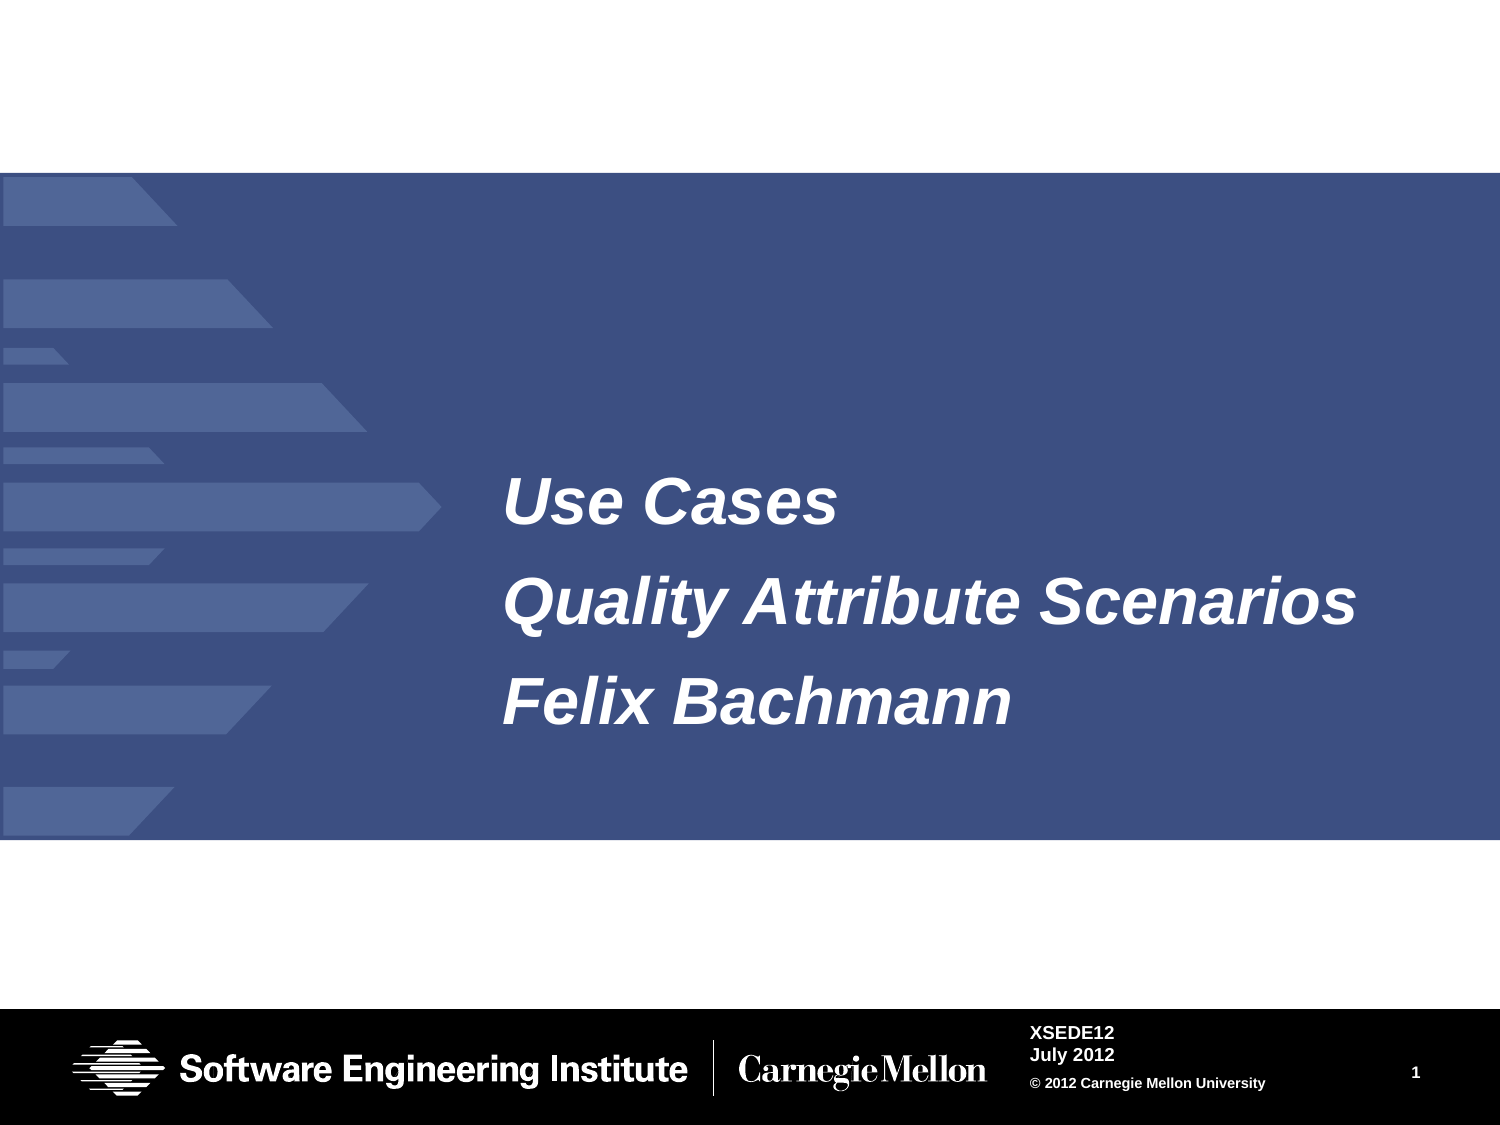

Use Cases
Quality Attribute Scenarios
Felix Bachmann